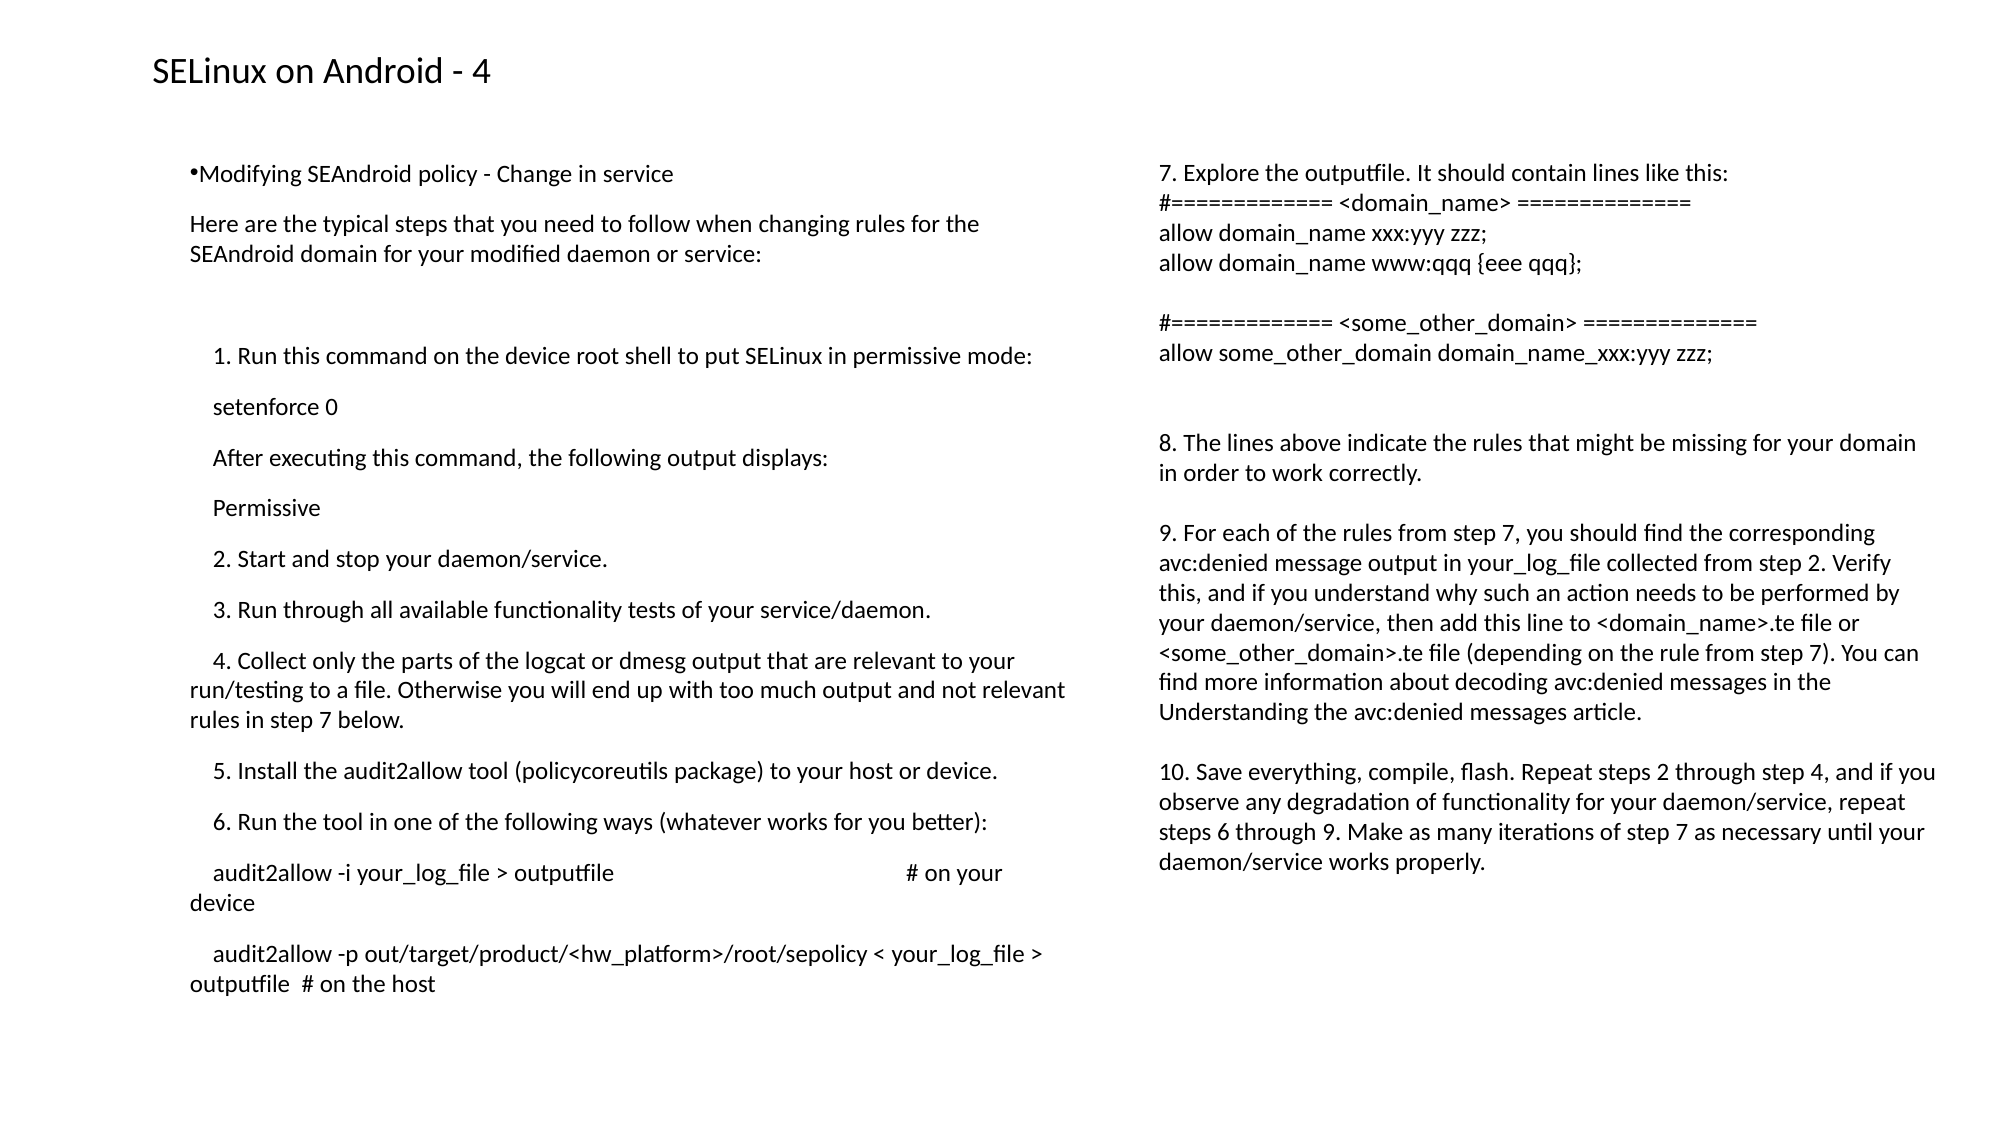

# SELinux on Android - 4
Modifying SEAndroid policy - Change in service
Here are the typical steps that you need to follow when changing rules for the SEAndroid domain for your modified daemon or service:

    1. Run this command on the device root shell to put SELinux in permissive mode:
    setenforce 0
    After executing this command, the following output displays:
    Permissive
    2. Start and stop your daemon/service.
    3. Run through all available functionality tests of your service/daemon.
    4. Collect only the parts of the logcat or dmesg output that are relevant to your run/testing to a file. Otherwise you will end up with too much output and not relevant rules in step 7 below.
    5. Install the audit2allow tool (policycoreutils package) to your host or device.
    6. Run the tool in one of the following ways (whatever works for you better):
    audit2allow -i your_log_file > outputfile                                                   # on your device
    audit2allow -p out/target/product/<hw_platform>/root/sepolicy < your_log_file > outputfile  # on the host
7. Explore the outputfile. It should contain lines like this:
#============= <domain_name> ==============
allow domain_name xxx:yyy zzz;
allow domain_name www:qqq {eee qqq};

#============= <some_other_domain> ==============
allow some_other_domain domain_name_xxx:yyy zzz;

8. The lines above indicate the rules that might be missing for your domain in order to work correctly.

9. For each of the rules from step 7, you should find the corresponding avc:denied message output in your_log_file collected from step 2. Verify this, and if you understand why such an action needs to be performed by your daemon/service, then add this line to <domain_name>.te file or <some_other_domain>.te file (depending on the rule from step 7). You can find more information about decoding avc:denied messages in the Understanding the avc:denied messages article.

10. Save everything, compile, flash. Repeat steps 2 through step 4, and if you observe any degradation of functionality for your daemon/service, repeat steps 6 through 9. Make as many iterations of step 7 as necessary until your daemon/service works properly.